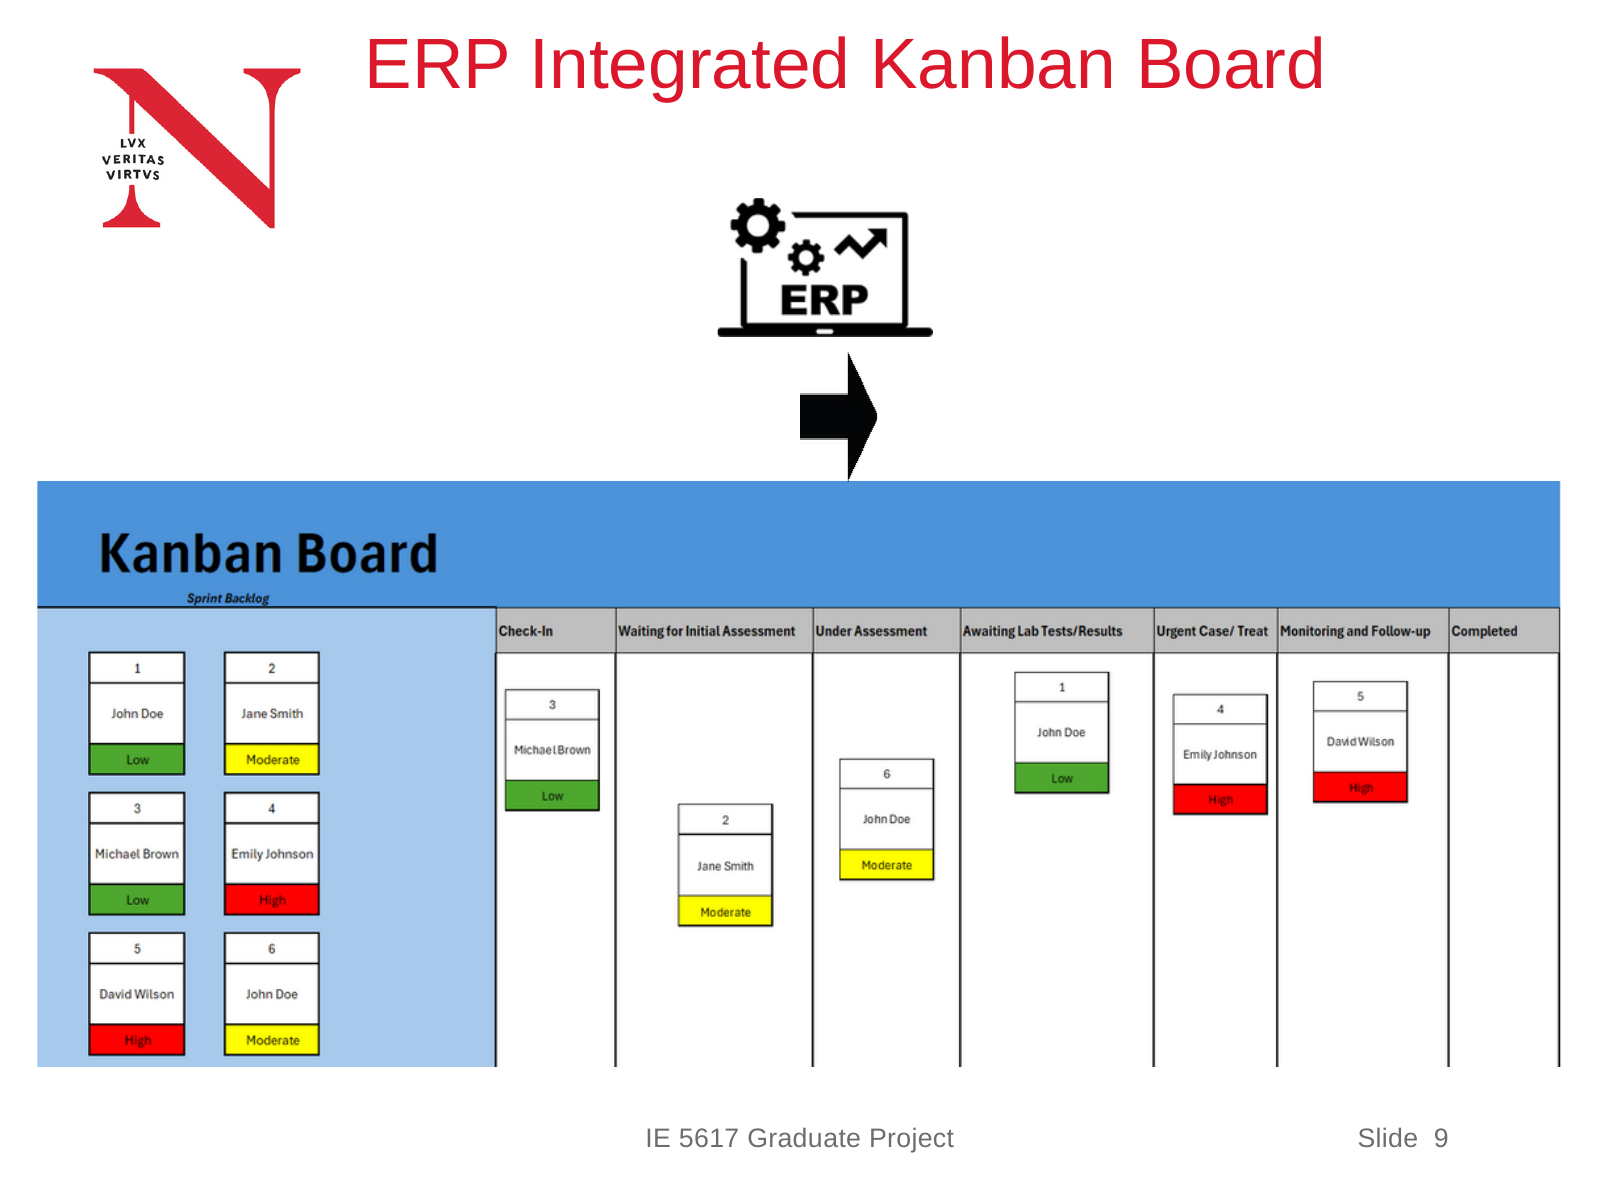

ERP Integrated Kanban Board

IE 5617 Graduate Project
Slide  9